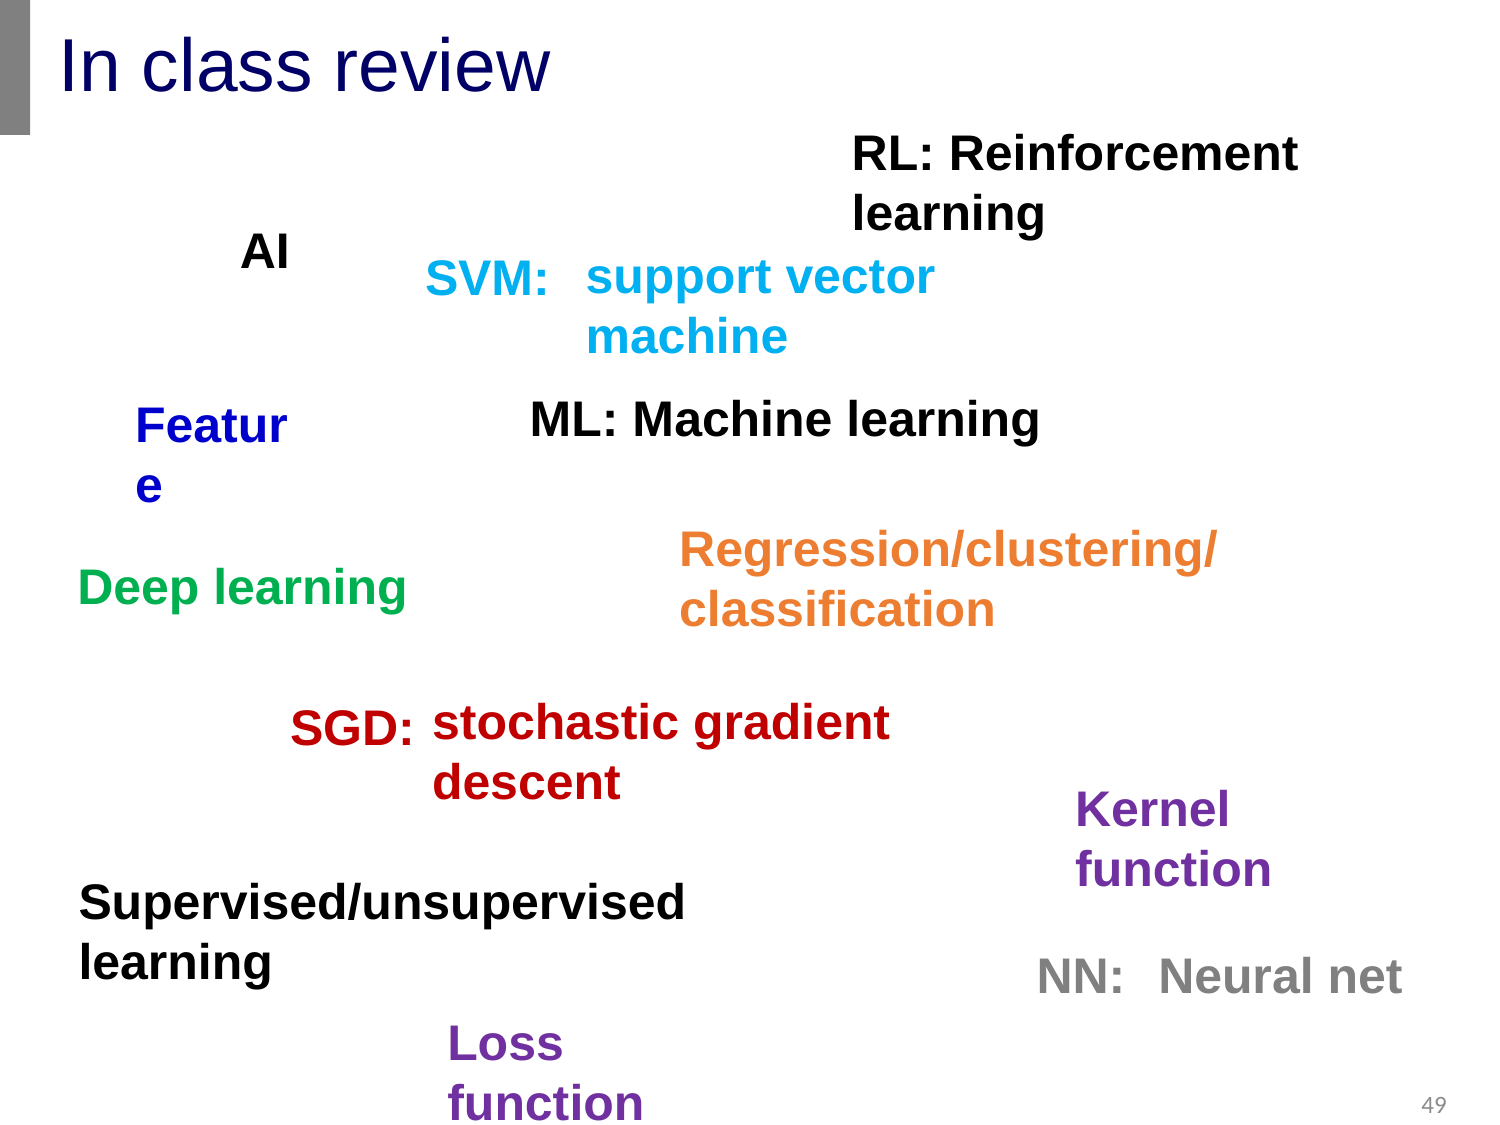

# In class review
RL: Reinforcement learning
AI
support vector machine
SVM:
ML: Machine learning
Feature
Regression/clustering/classification
Deep learning
stochastic gradient descent
SGD:
Kernel function
Supervised/unsupervised learning
NN:
Neural net
Loss function
49